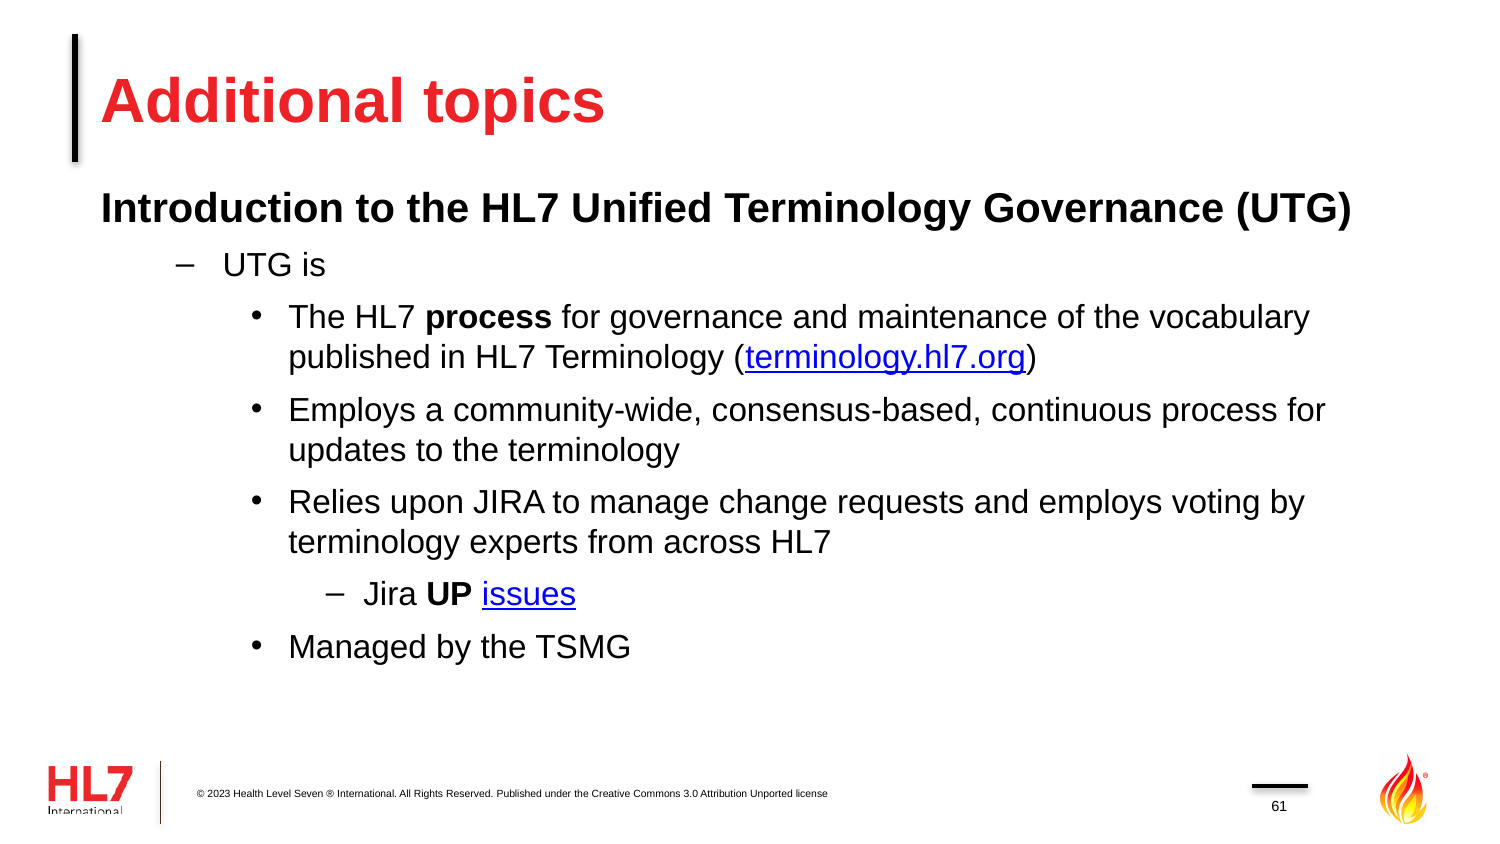

# Additional topics
Introduction to the HL7 Unified Terminology Governance (UTG)
UTG is
The HL7 process for governance and maintenance of the vocabulary published in HL7 Terminology (terminology.hl7.org)
Employs a community-wide, consensus-based, continuous process for updates to the terminology
Relies upon JIRA to manage change requests and employs voting by terminology experts from across HL7
Jira UP issues
Managed by the TSMG

© 2023 Health Level Seven ® International. All Rights Reserved. Published under the Creative Commons 3.0 Attribution Unported license

61